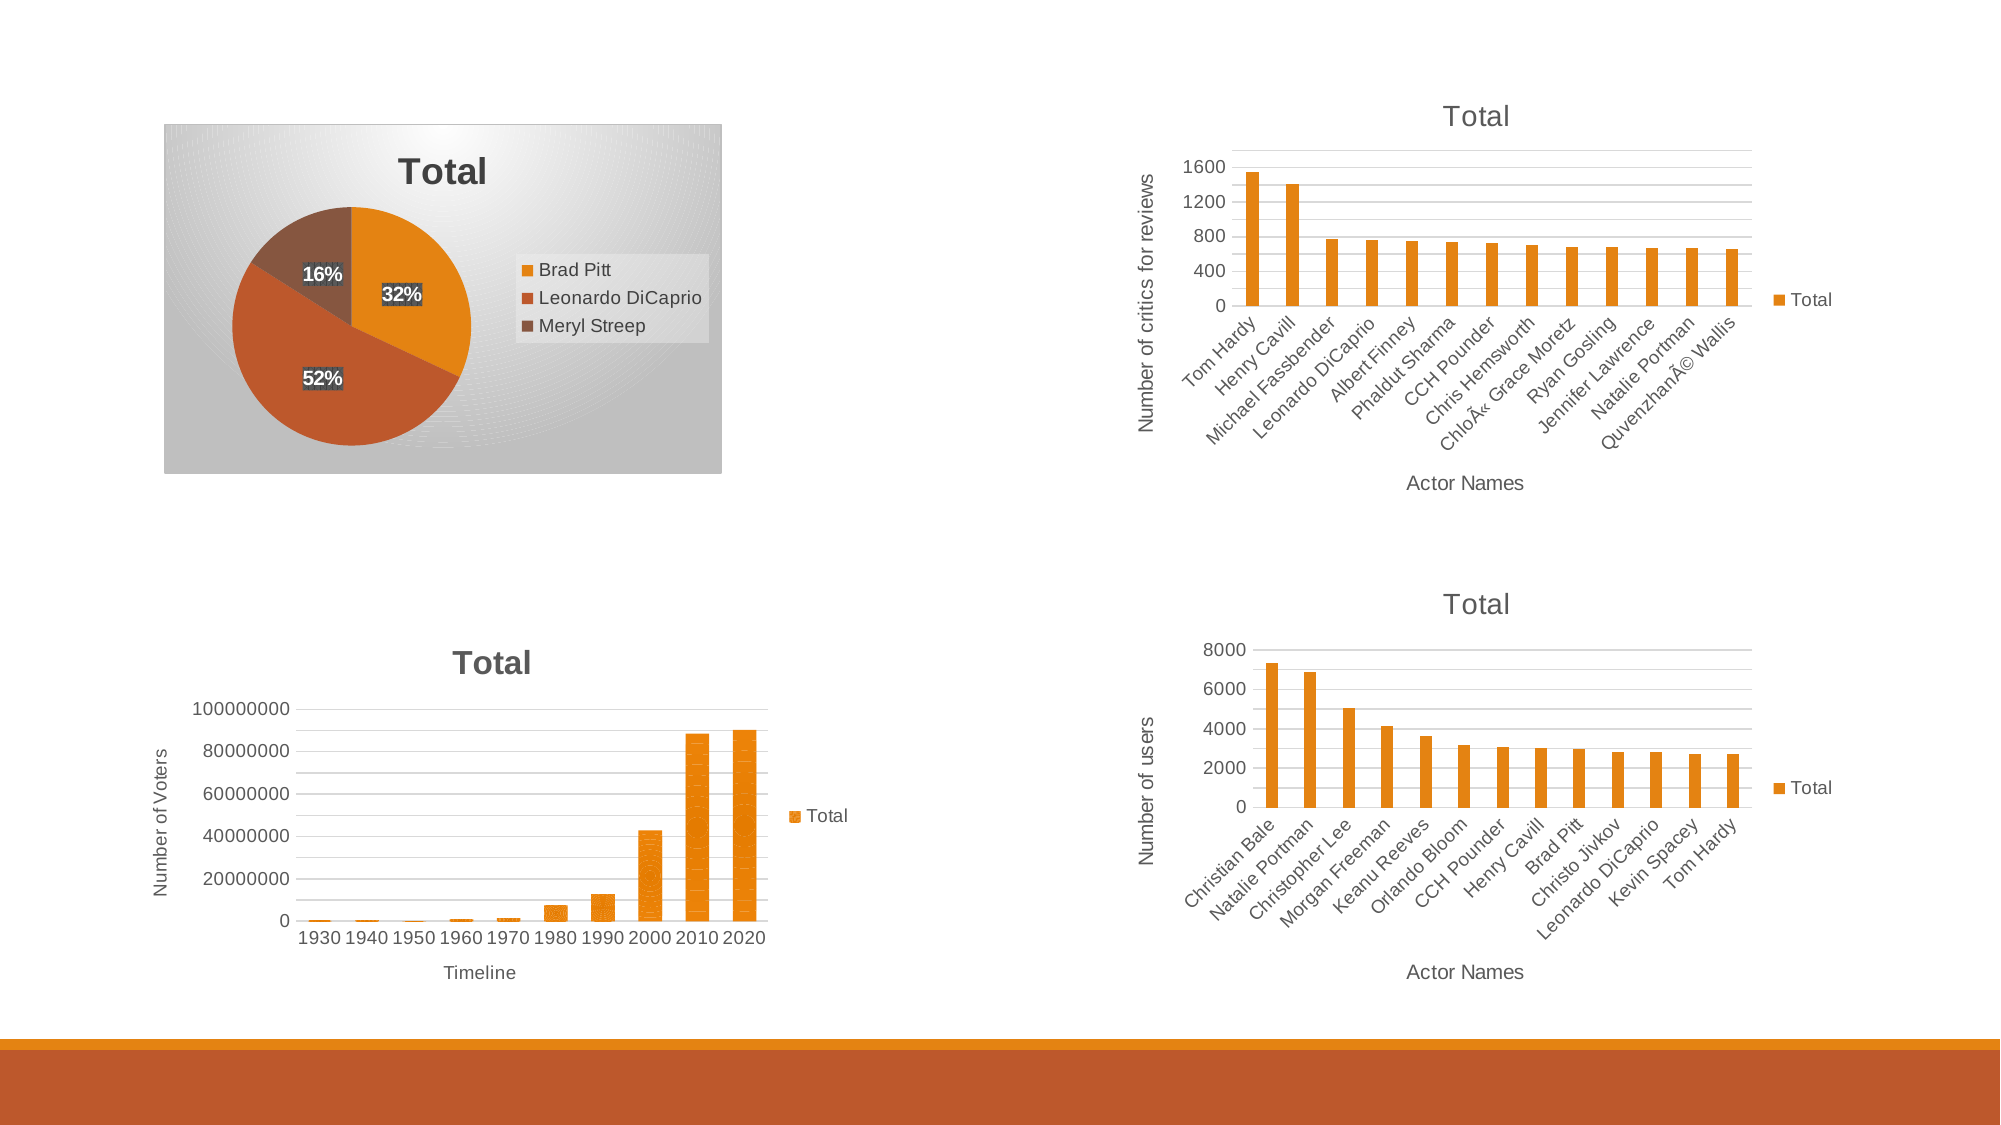

### Chart:

| Category | Total |
|---|---|
| Tom Hardy | 1552.0 |
| Henry Cavill | 1406.0 |
| Michael Fassbender | 775.0 |
| Leonardo DiCaprio | 765.0 |
| Albert Finney | 750.0 |
| Phaldut Sharma | 738.0 |
| CCH Pounder | 723.0 |
| Chris Hemsworth | 703.0 |
| ChloÃ« Grace Moretz | 682.0 |
| Ryan Gosling | 676.0 |
| Jennifer Lawrence | 673.0 |
| Natalie Portman | 669.0 |
| QuvenzhanÃ© Wallis | 663.0 |

### Chart:

| Category | Total |
|---|---|
| Brad Pitt | 8.0 |
| Leonardo DiCaprio | 13.0 |
| Meryl Streep | 4.0 |

### Chart:

| Category | Total |
|---|---|
| Christian Bale | 7352.0 |
| Natalie Portman | 6883.0 |
| Christopher Lee | 5060.0 |
| Morgan Freeman | 4144.0 |
| Keanu Reeves | 3646.0 |
| Orlando Bloom | 3189.0 |
| CCH Pounder | 3054.0 |
| Henry Cavill | 3018.0 |
| Brad Pitt | 2968.0 |
| Christo Jivkov | 2814.0 |
| Leonardo DiCaprio | 2803.0 |
| Kevin Spacey | 2715.0 |
| Tom Hardy | 2701.0 |

### Chart:

| Category | Total |
|---|---|
| 1930 | 116387.0 |
| 1940 | 528405.0 |
| 1950 | 12729.0 |
| 1960 | 840908.0 |
| 1970 | 1461987.0 |
| 1980 | 7477595.0 |
| 1990 | 12732461.0 |
| 2000 | 42883683.0 |
| 2010 | 88451484.0 |
| 2020 | 90259423.0 |